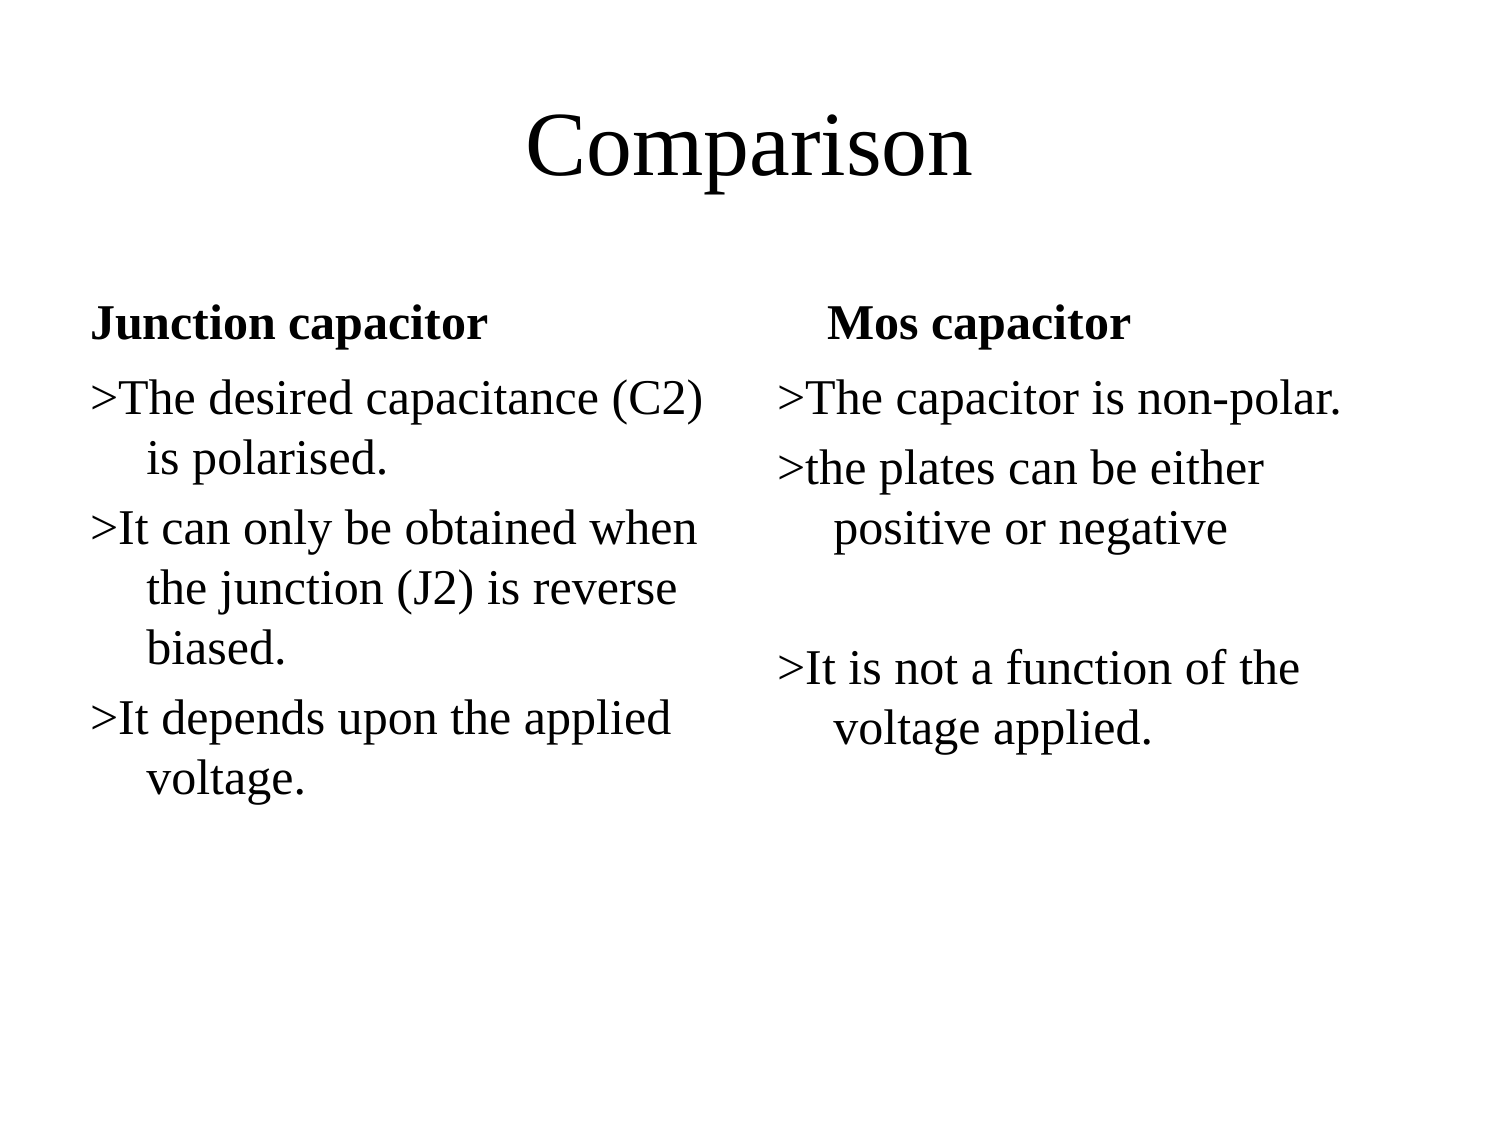

# Comparison
Junction capacitor
    Mos capacitor
>The desired capacitance (C2) is polarised.
>It can only be obtained when the junction (J2) is reverse biased.
>It depends upon the applied voltage.
>The capacitor is non-polar.
>the plates can be either positive or negative

>It is not a function of the voltage applied.